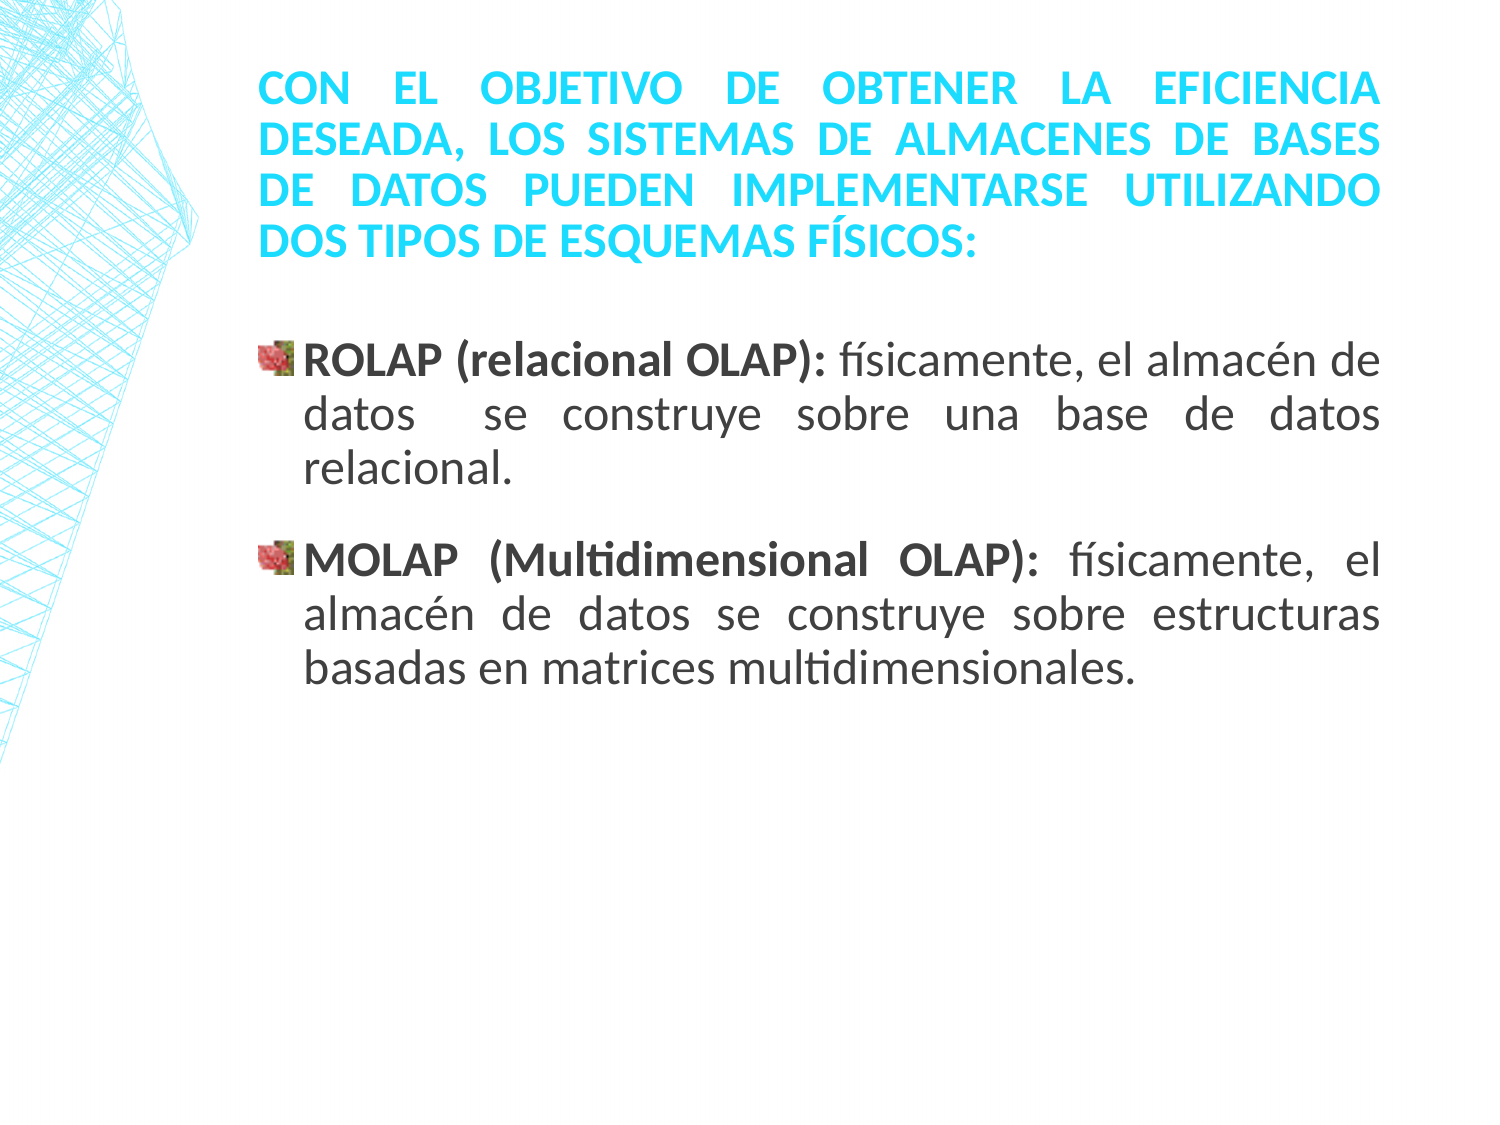

# Con el objetivo de obtener la eficiencia deseada, los sistemas de almacenes de bases de datos pueden implementarse utilizando dos tipos de esquemas físicos:
ROLAP (relacional OLAP): físicamente, el almacén de datos  se construye sobre una base de datos relacional.
MOLAP (Multidimensional OLAP): físicamente, el almacén de datos se construye sobre estructuras basadas en matrices multidimensionales.